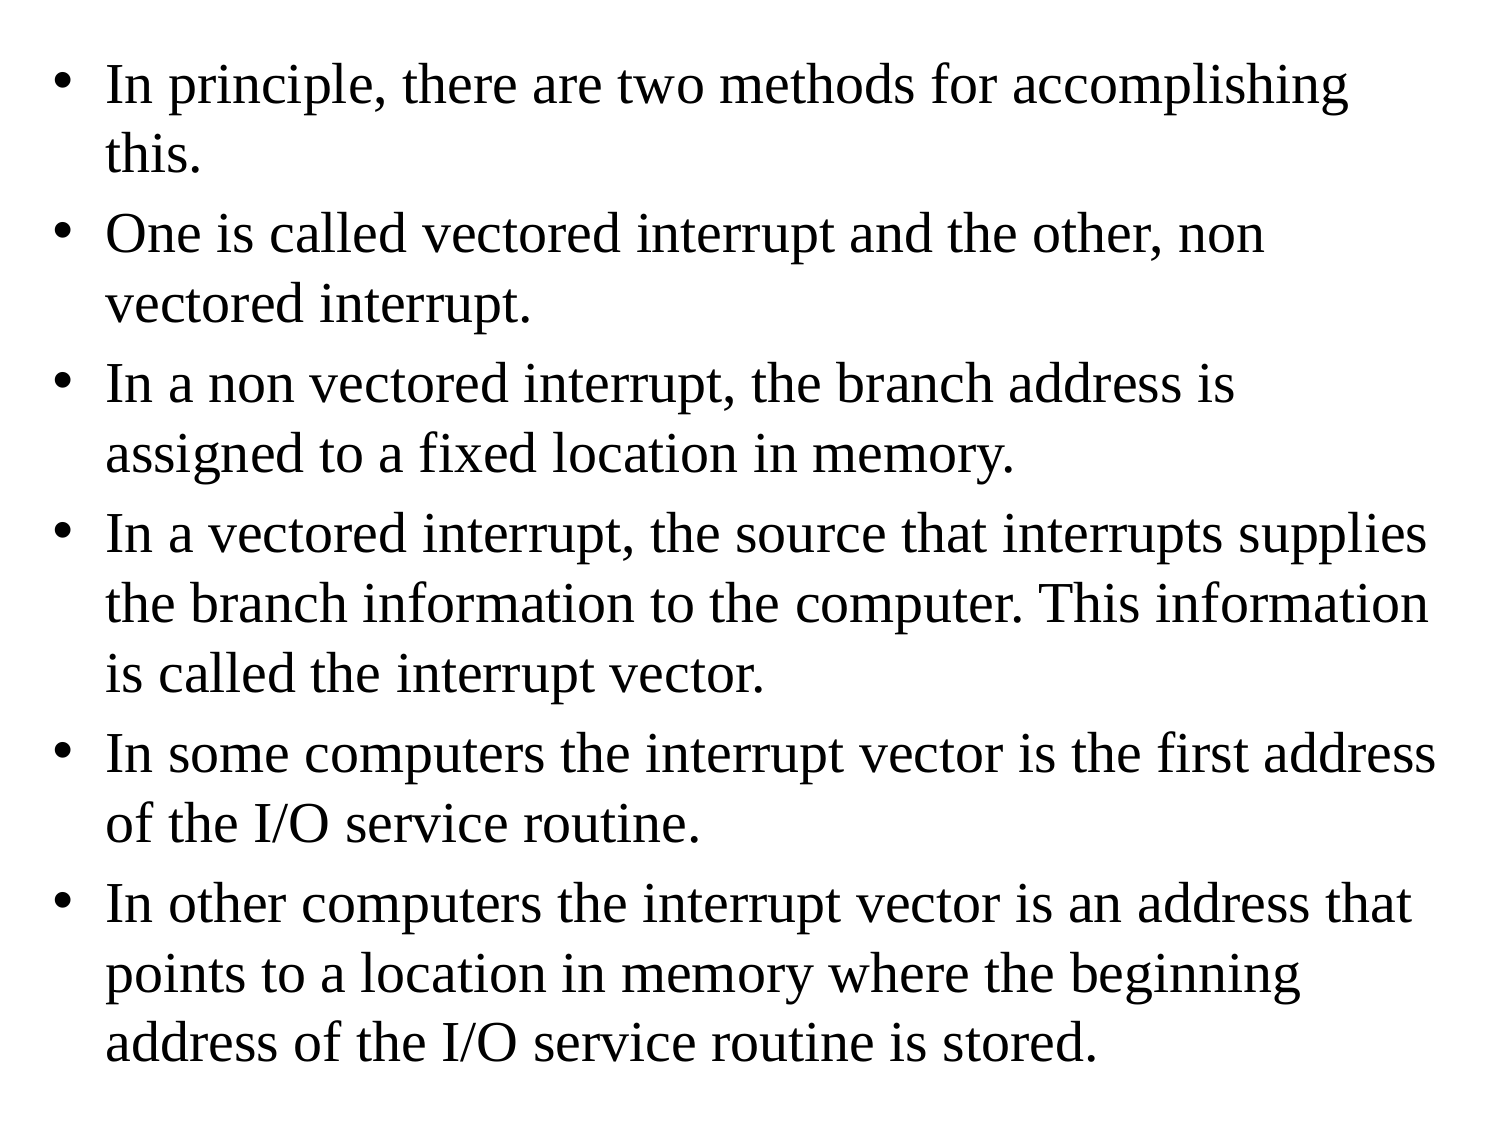

In principle, there are two methods for accomplishing this.
One is called vectored interrupt and the other, non vectored interrupt.
In a non vectored interrupt, the branch address is assigned to a fixed location in memory.
In a vectored interrupt, the source that interrupts supplies the branch information to the computer. This information is called the interrupt vector.
In some computers the interrupt vector is the first address of the I/O service routine.
In other computers the interrupt vector is an address that points to a location in memory where the beginning address of the I/O service routine is stored.